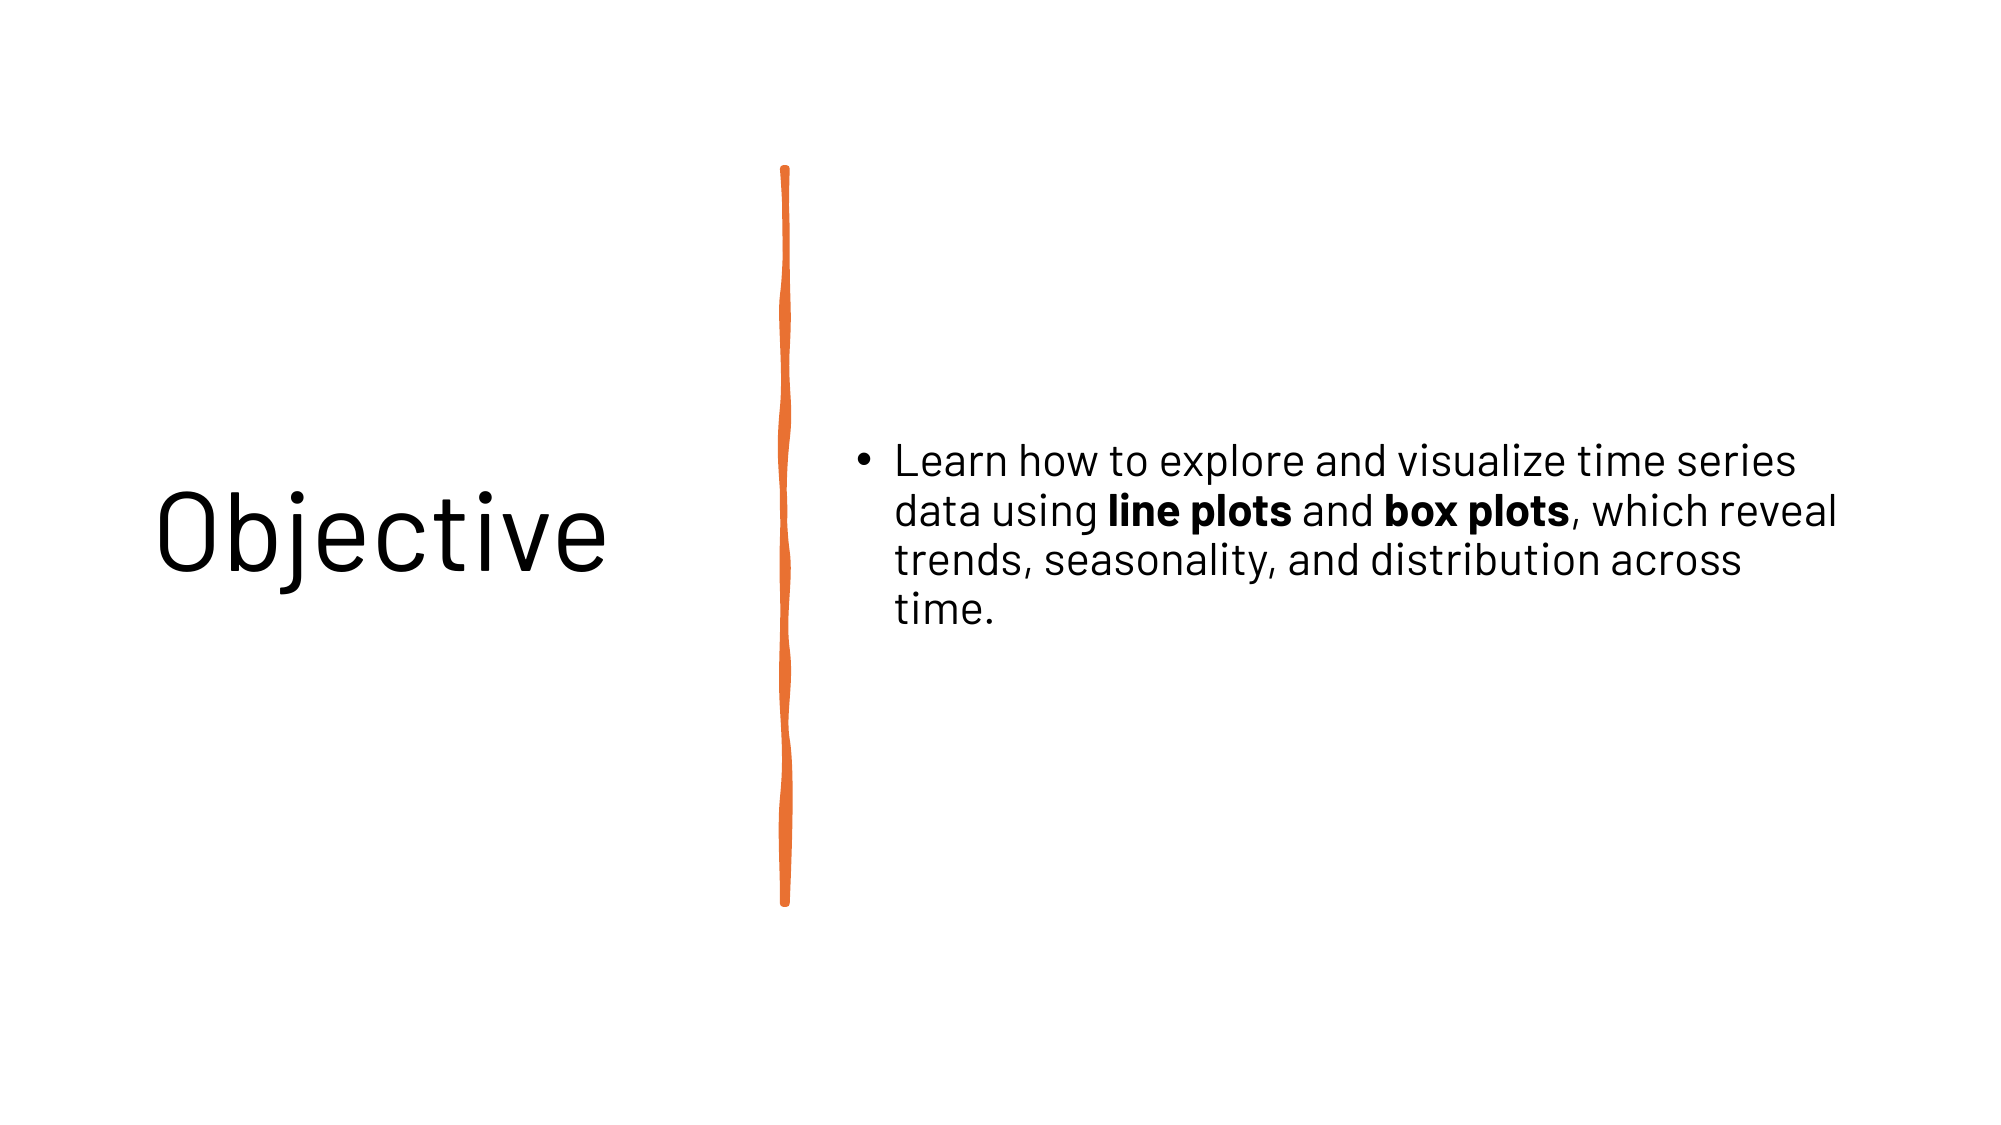

# Objective
Learn how to explore and visualize time series data using line plots and box plots, which reveal trends, seasonality, and distribution across time.